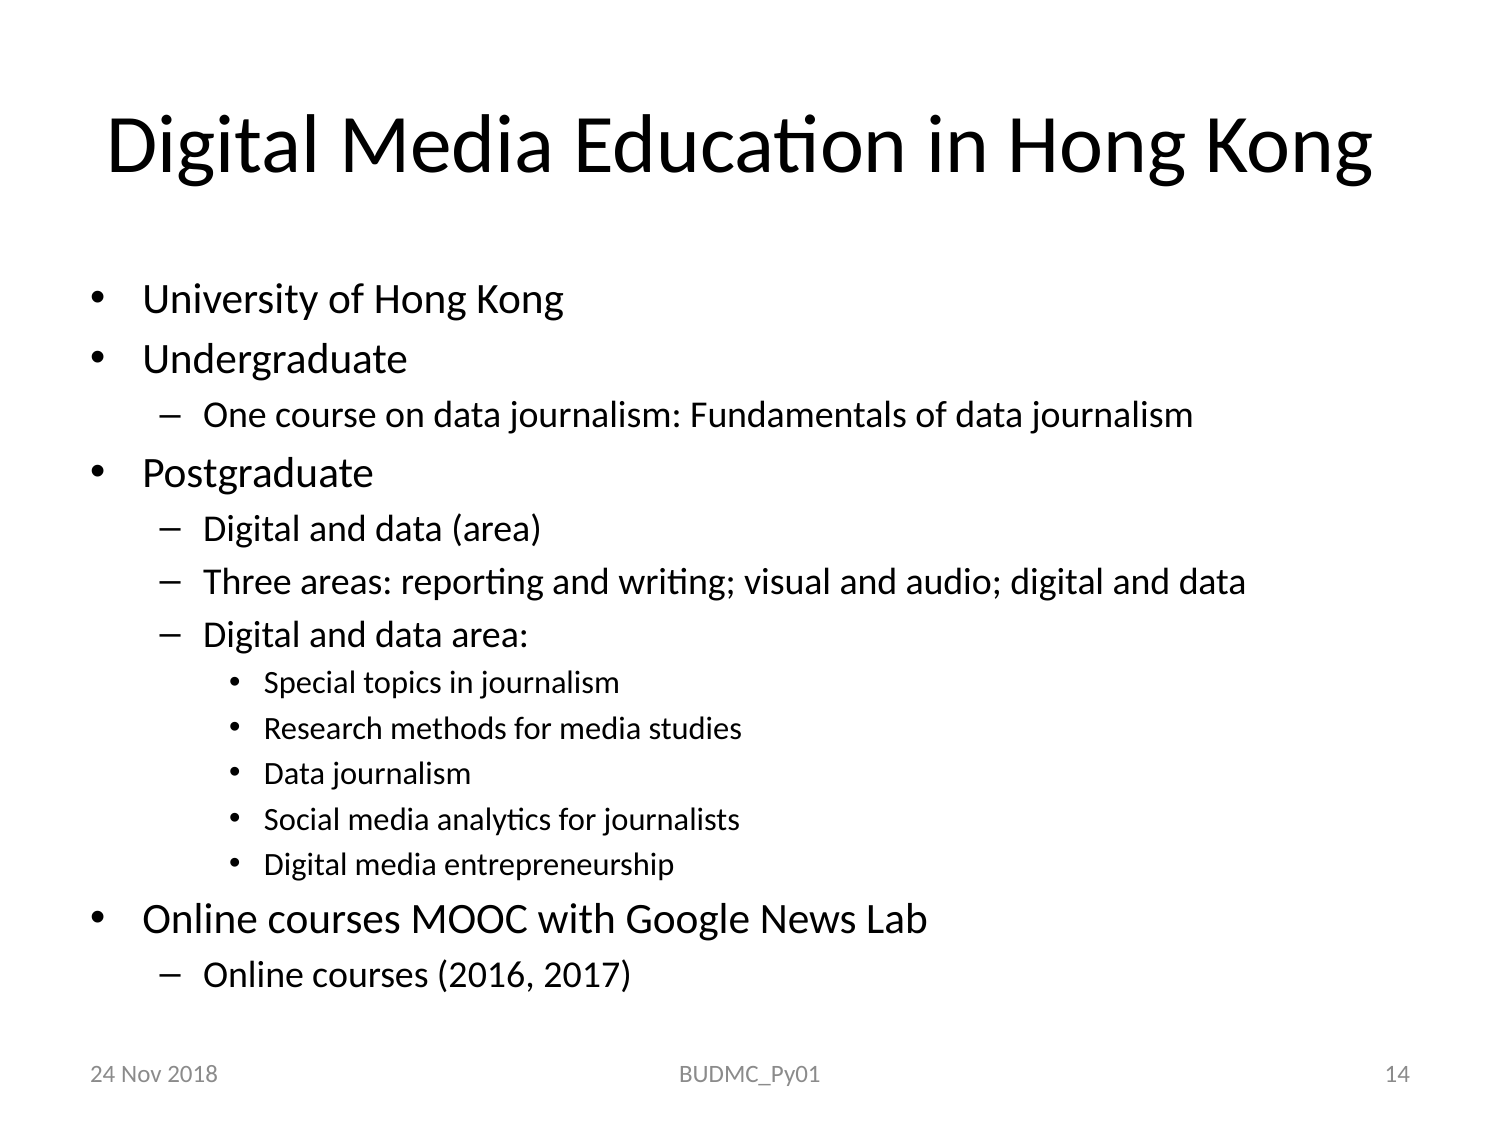

# Digital Media Education in Hong Kong
University of Hong Kong
Undergraduate
One course on data journalism: Fundamentals of data journalism
Postgraduate
Digital and data (area)
Three areas: reporting and writing; visual and audio; digital and data
Digital and data area:
Special topics in journalism
Research methods for media studies
Data journalism
Social media analytics for journalists
Digital media entrepreneurship
Online courses MOOC with Google News Lab
Online courses (2016, 2017)
24 Nov 2018
BUDMC_Py01
14